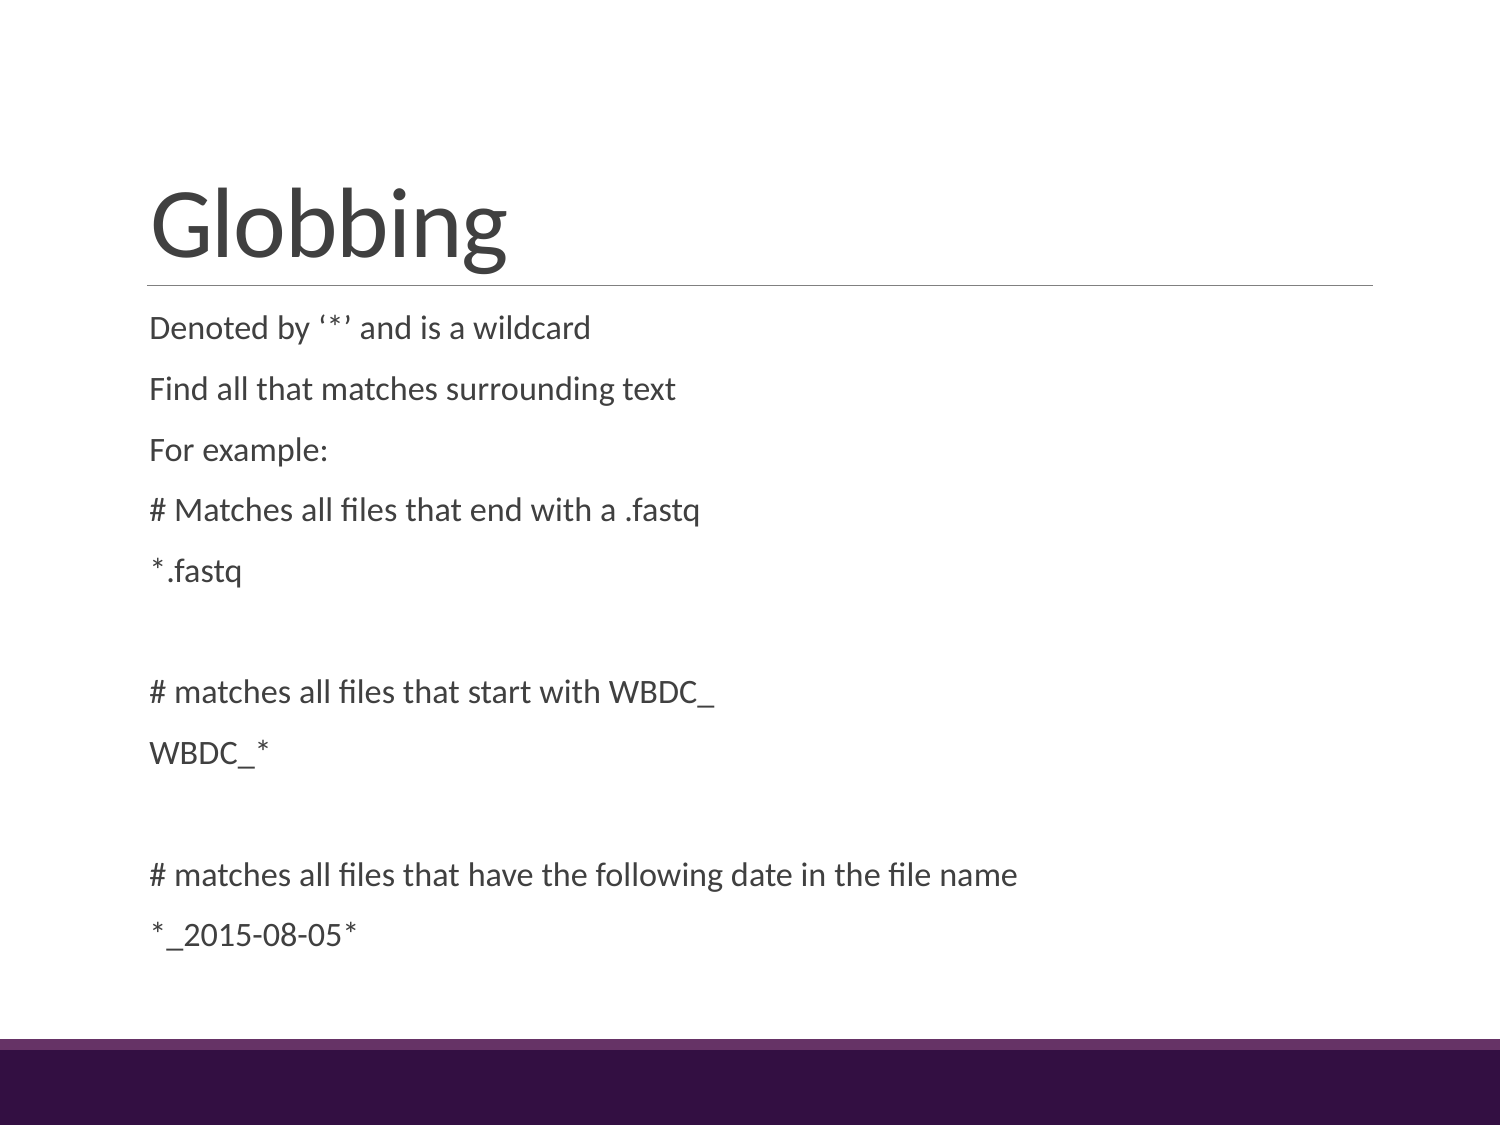

# Globbing
Denoted by ‘*’ and is a wildcard
Find all that matches surrounding text
For example:
# Matches all files that end with a .fastq
*.fastq

# matches all files that start with WBDC_
WBDC_*

# matches all files that have the following date in the file name
*_2015-08-05*